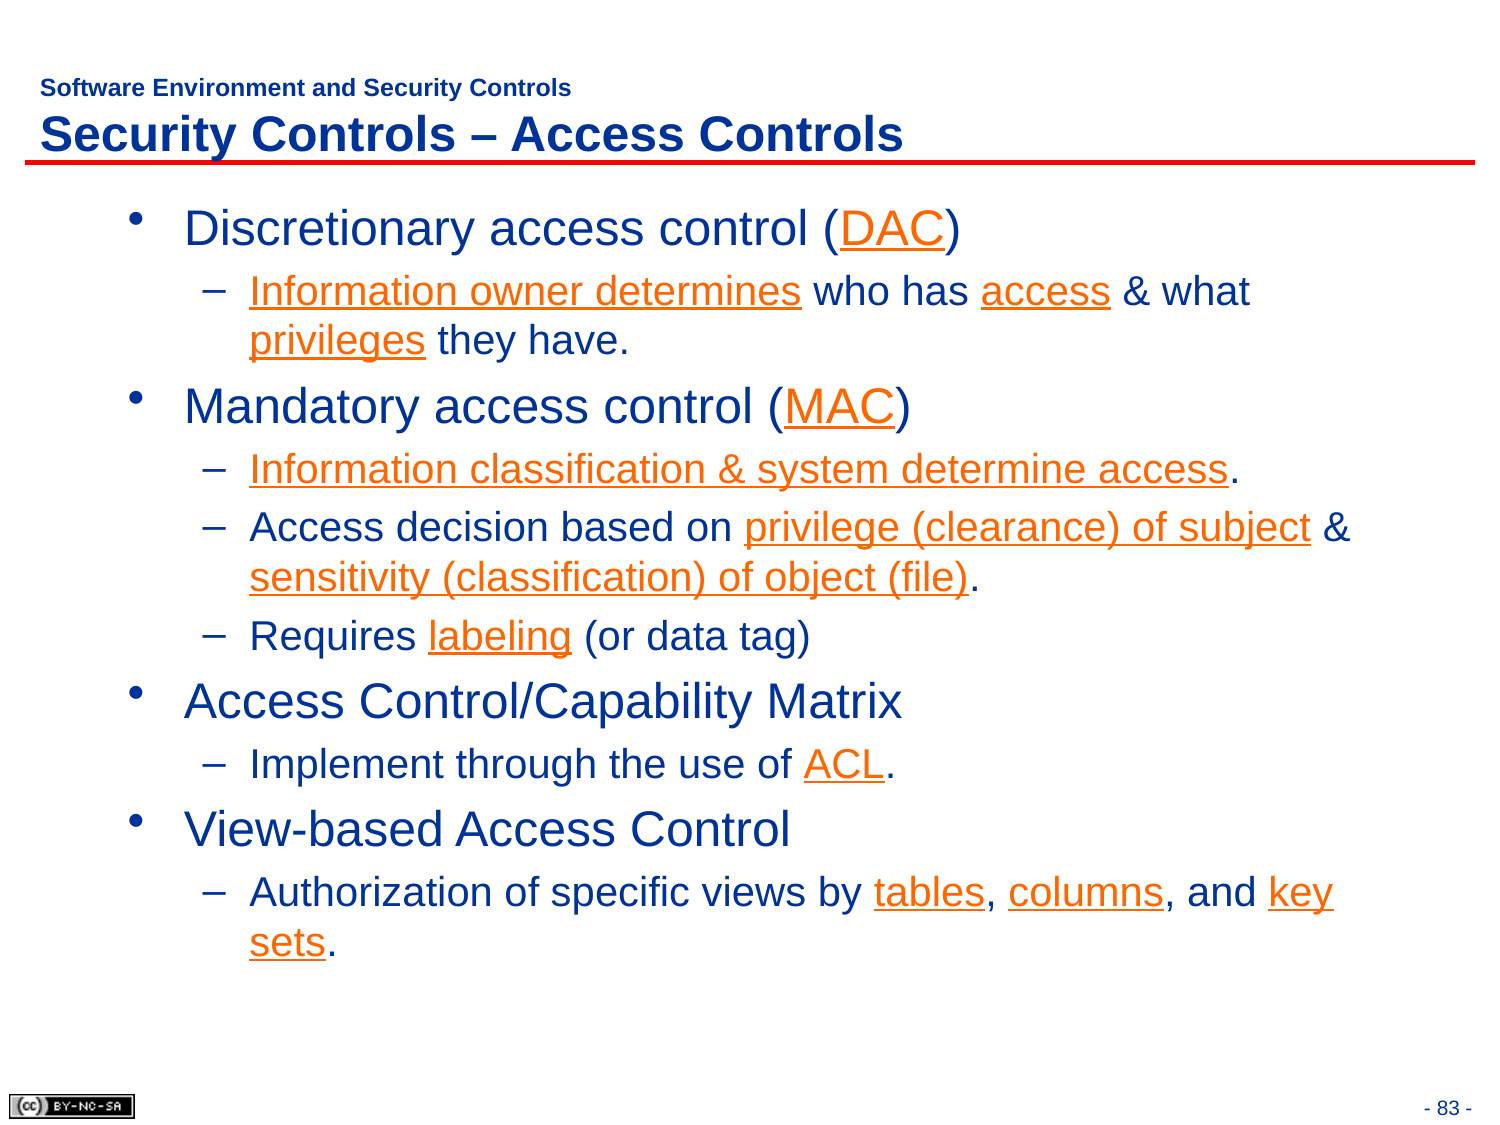

# Software Environment and Security Controls Security Controls – Access Controls
Discretionary access control (DAC)
Information owner determines who has access & what privileges they have.
Mandatory access control (MAC)
Information classification & system determine access.
Access decision based on privilege (clearance) of subject & sensitivity (classification) of object (file).
Requires labeling (or data tag)
Access Control/Capability Matrix
Implement through the use of ACL.
View-based Access Control
Authorization of specific views by tables, columns, and key sets.
- 83 -